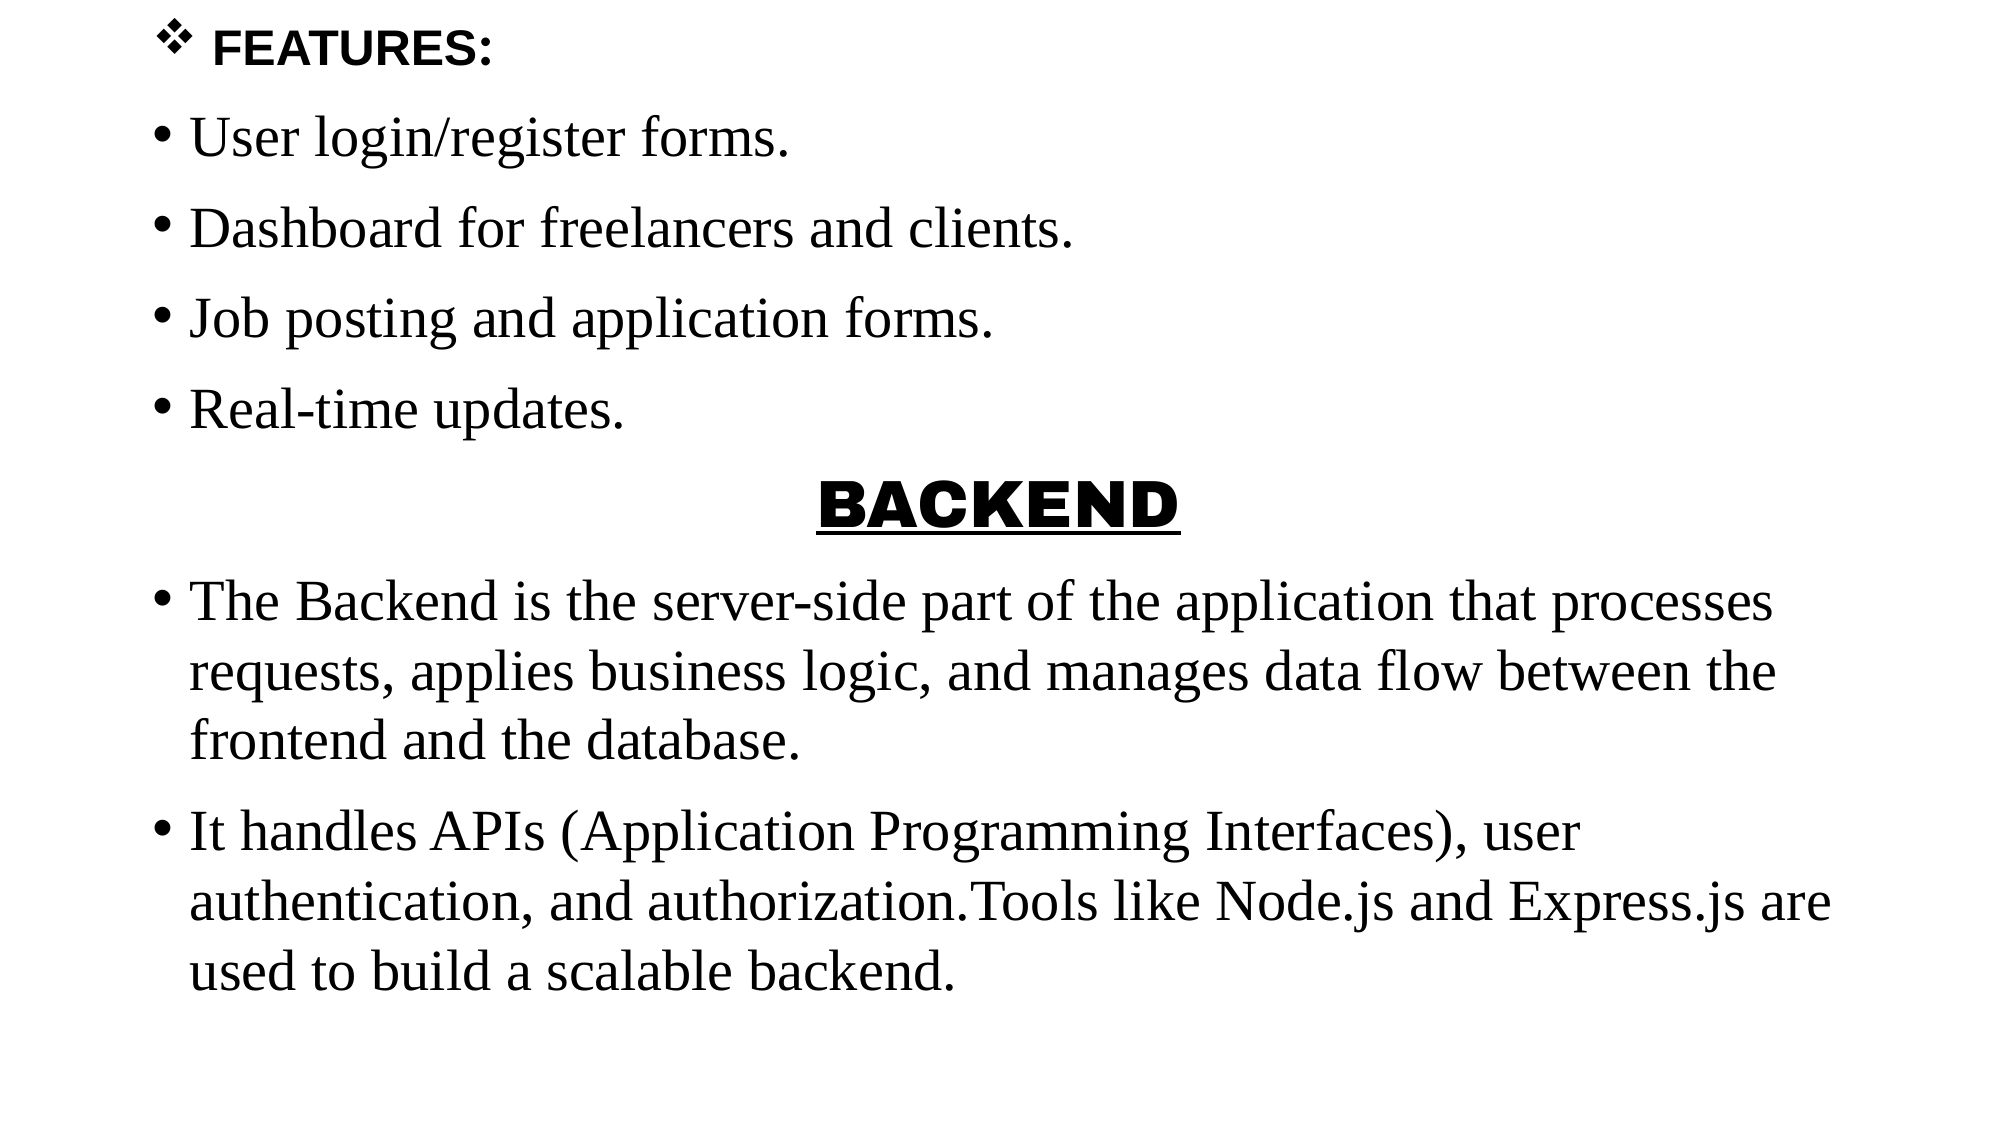

FEATURES:
User login/register forms.
Dashboard for freelancers and clients.
Job posting and application forms.
Real-time updates.
BACKEND
The Backend is the server-side part of the application that processes requests, applies business logic, and manages data flow between the frontend and the database.
It handles APIs (Application Programming Interfaces), user authentication, and authorization.Tools like Node.js and Express.js are used to build a scalable backend.
#